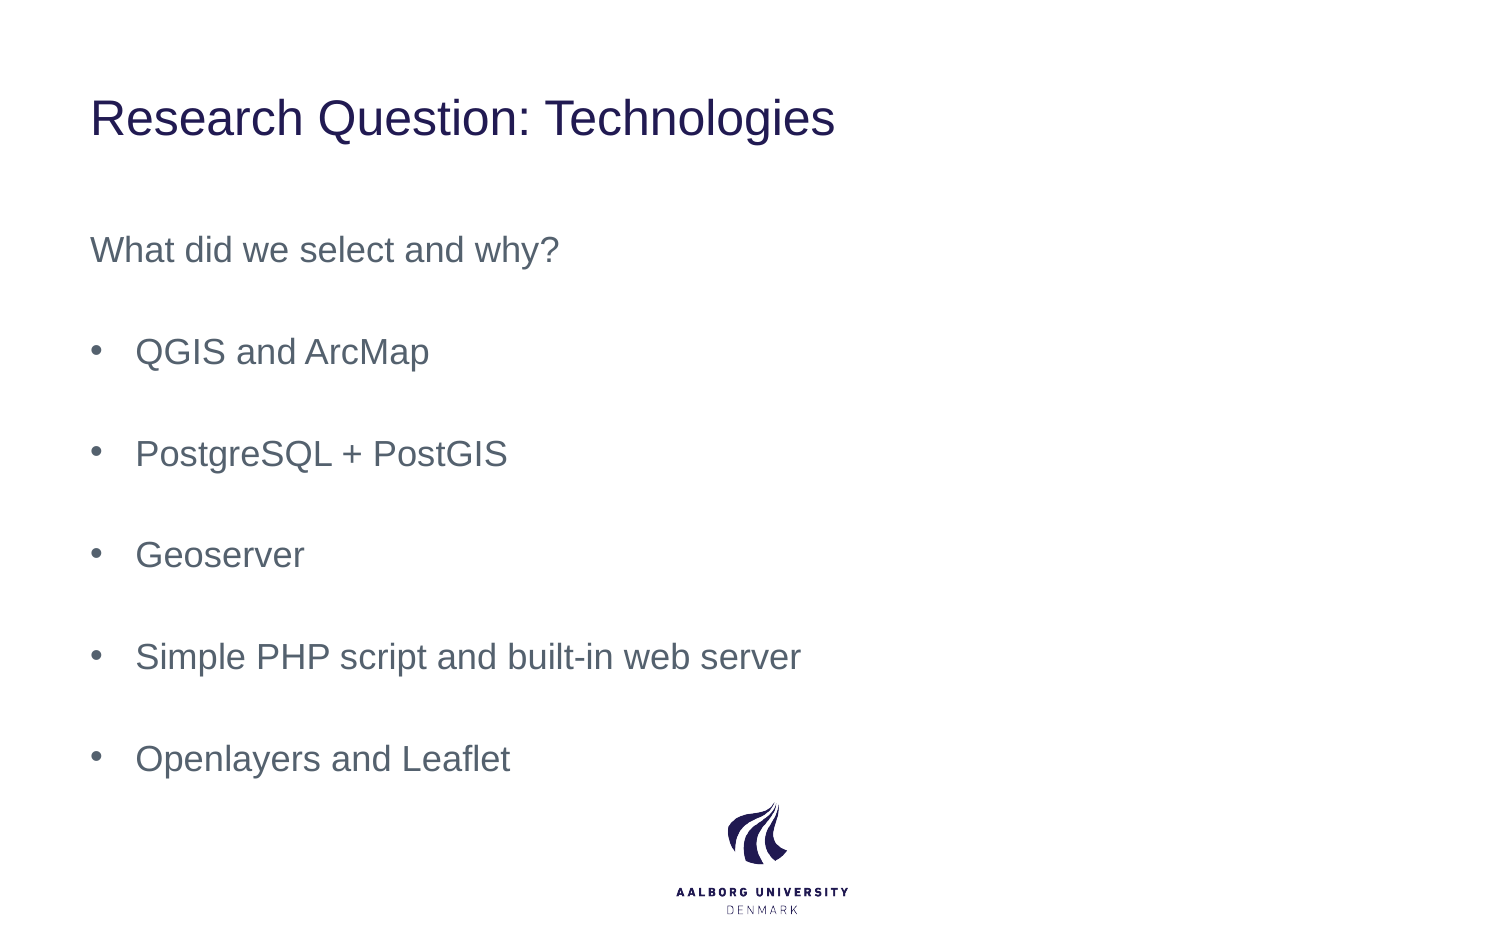

# Research Question: Technologies
What did we select and why?

QGIS and ArcMap

PostgreSQL + PostGIS

Geoserver

Simple PHP script and built-in web server

Openlayers and Leaflet